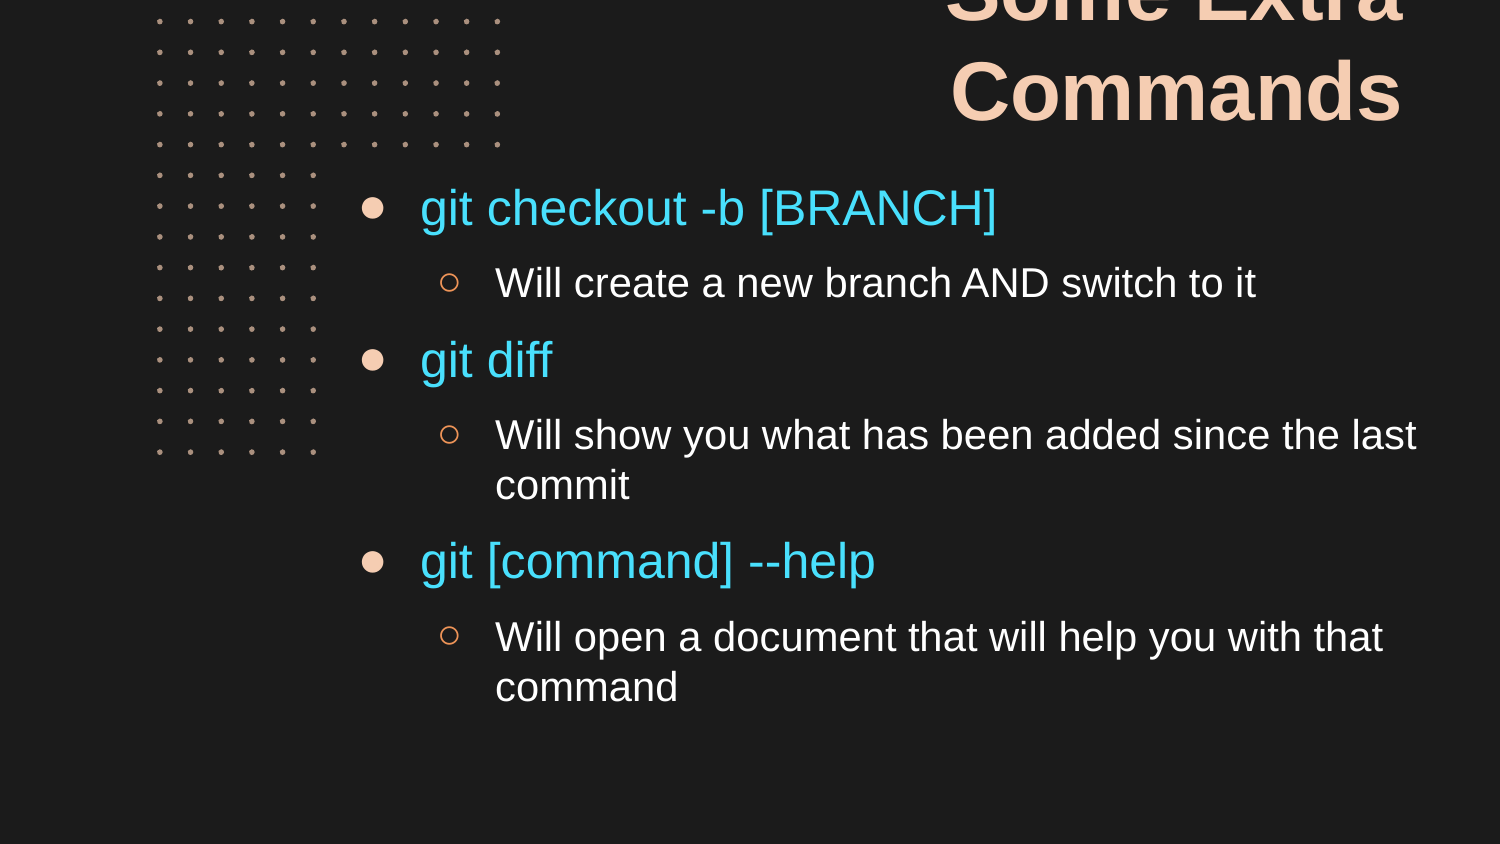

# Some Extra Commands
git checkout -b [BRANCH]
Will create a new branch AND switch to it
git diff
Will show you what has been added since the last commit
git [command] --help
Will open a document that will help you with that command